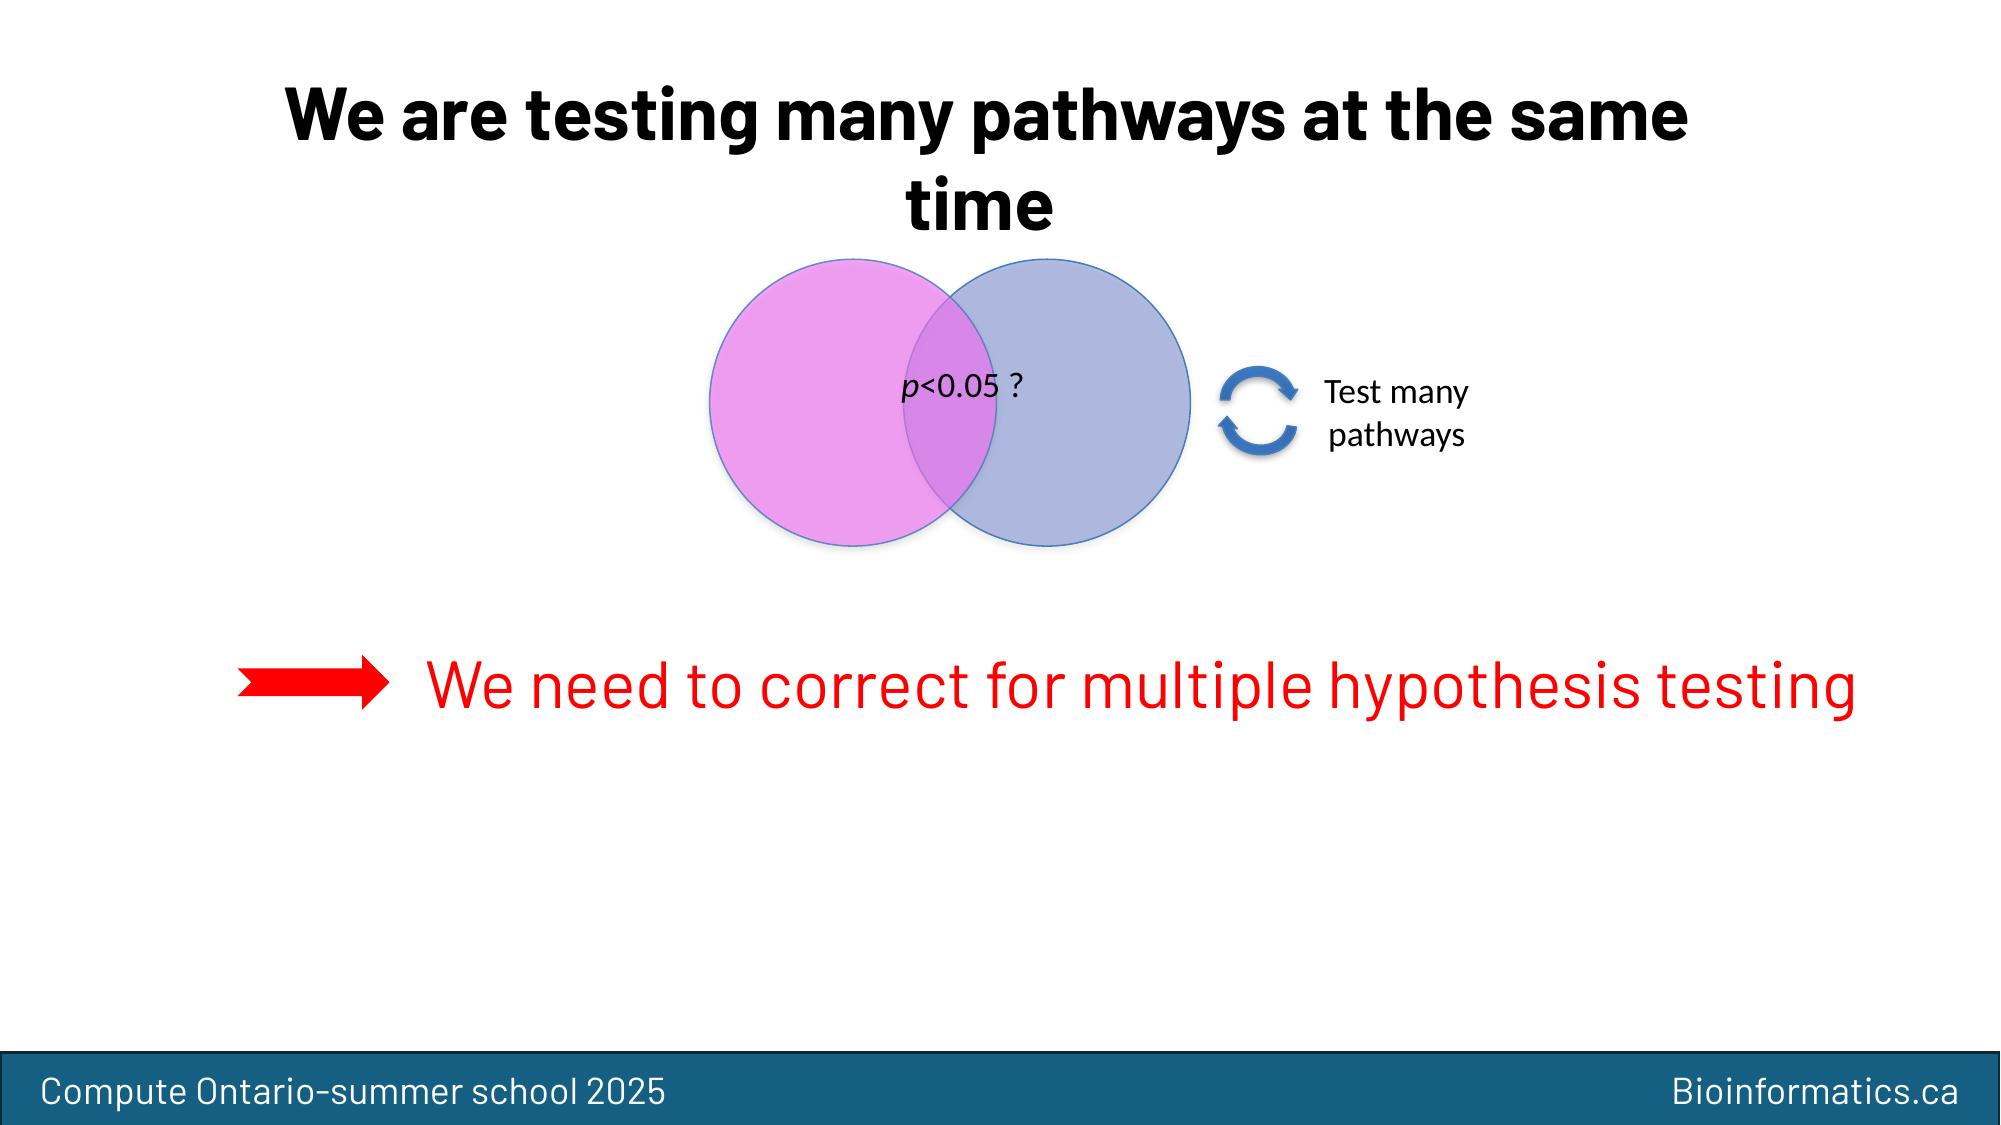

We are testing many pathways at the same time

p<0.05 ?
Test many
pathways

We need to correct for multiple hypothesis testing

27
Compute Ontario-summer school 2025                                                                                                                                      Bioinformatics.ca